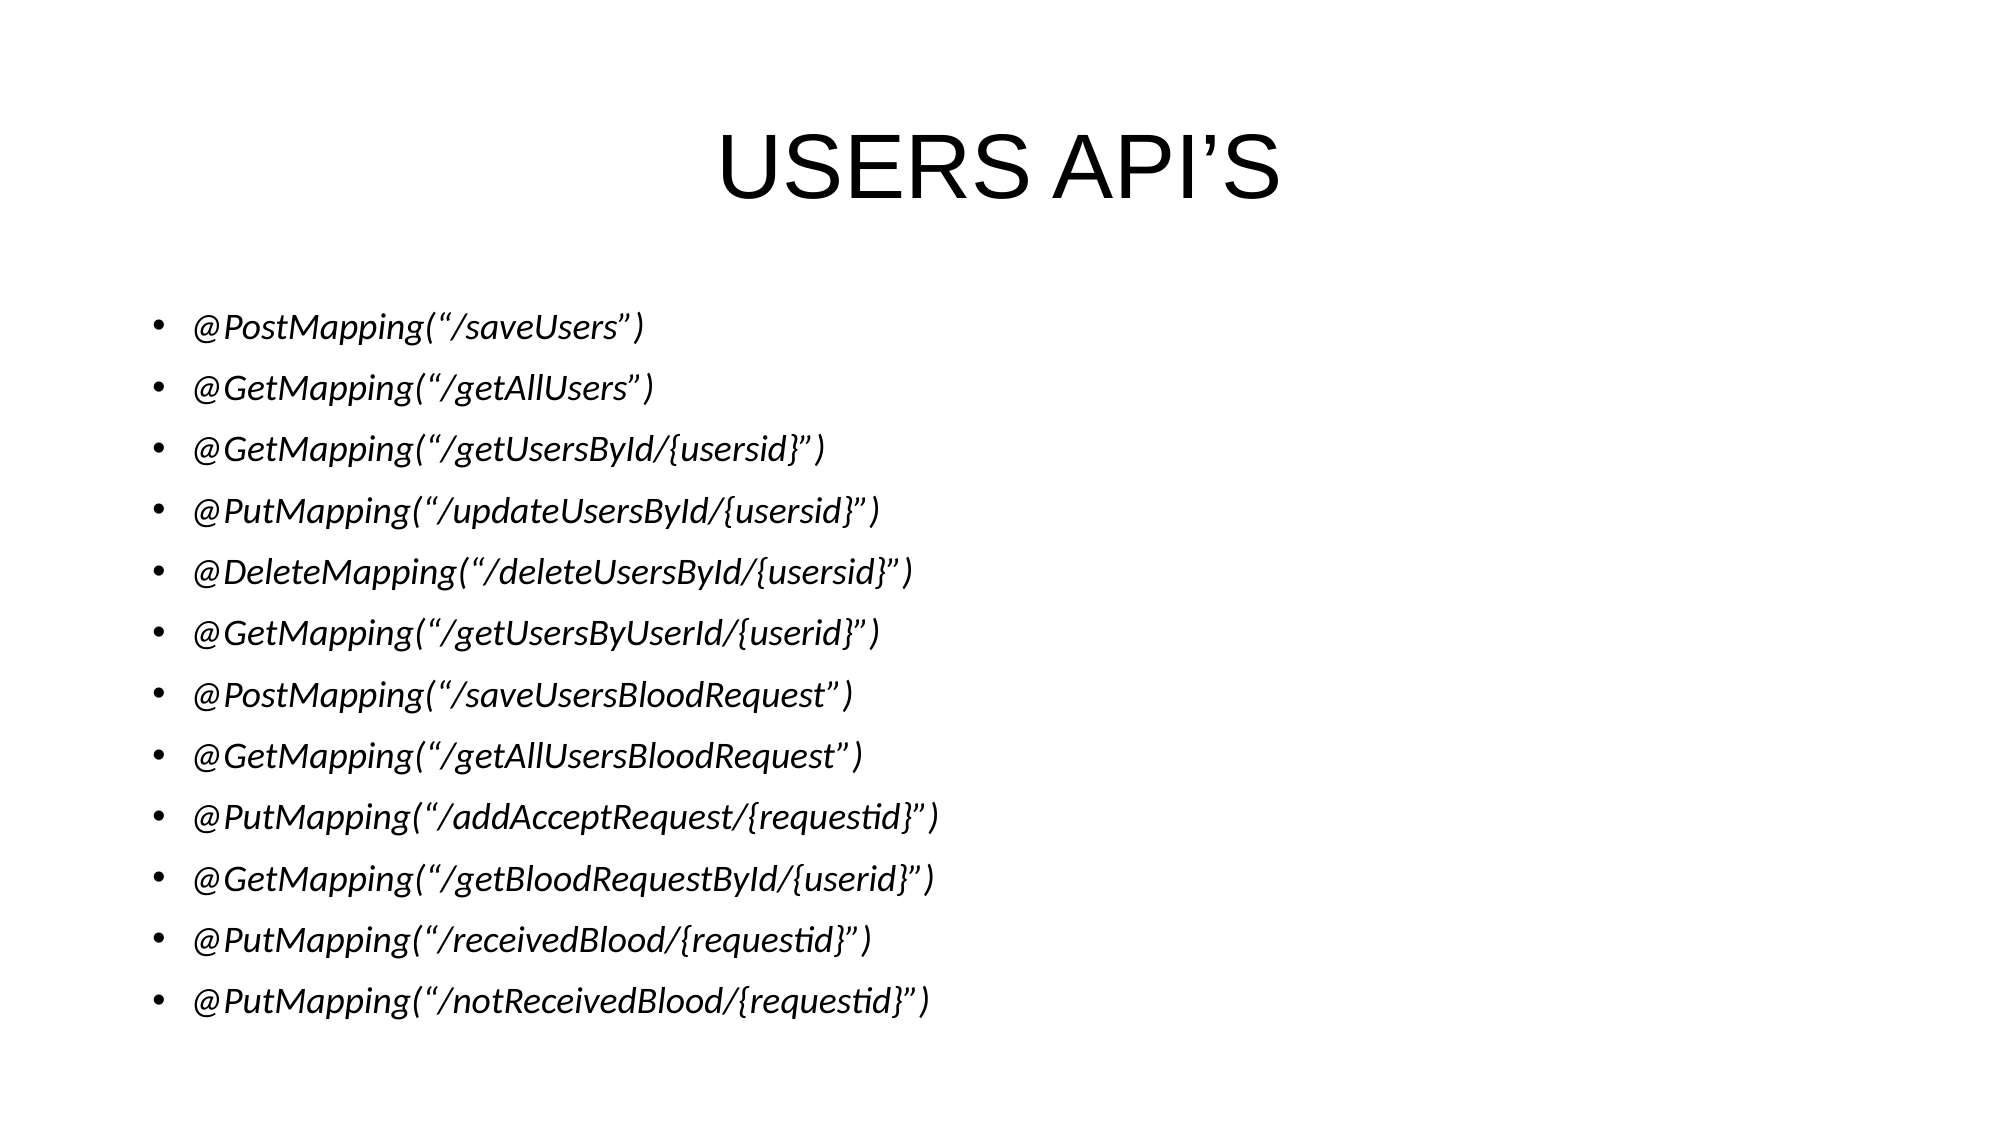

# USERS API’S
@PostMapping(“/saveUsers”)
@GetMapping(“/getAllUsers”)
@GetMapping(“/getUsersById/{usersid}”)
@PutMapping(“/updateUsersById/{usersid}”)
@DeleteMapping(“/deleteUsersById/{usersid}”)
@GetMapping(“/getUsersByUserId/{userid}”)
@PostMapping(“/saveUsersBloodRequest”)
@GetMapping(“/getAllUsersBloodRequest”)
@PutMapping(“/addAcceptRequest/{requestid}”)
@GetMapping(“/getBloodRequestById/{userid}”)
@PutMapping(“/receivedBlood/{requestid}”)
@PutMapping(“/notReceivedBlood/{requestid}”)